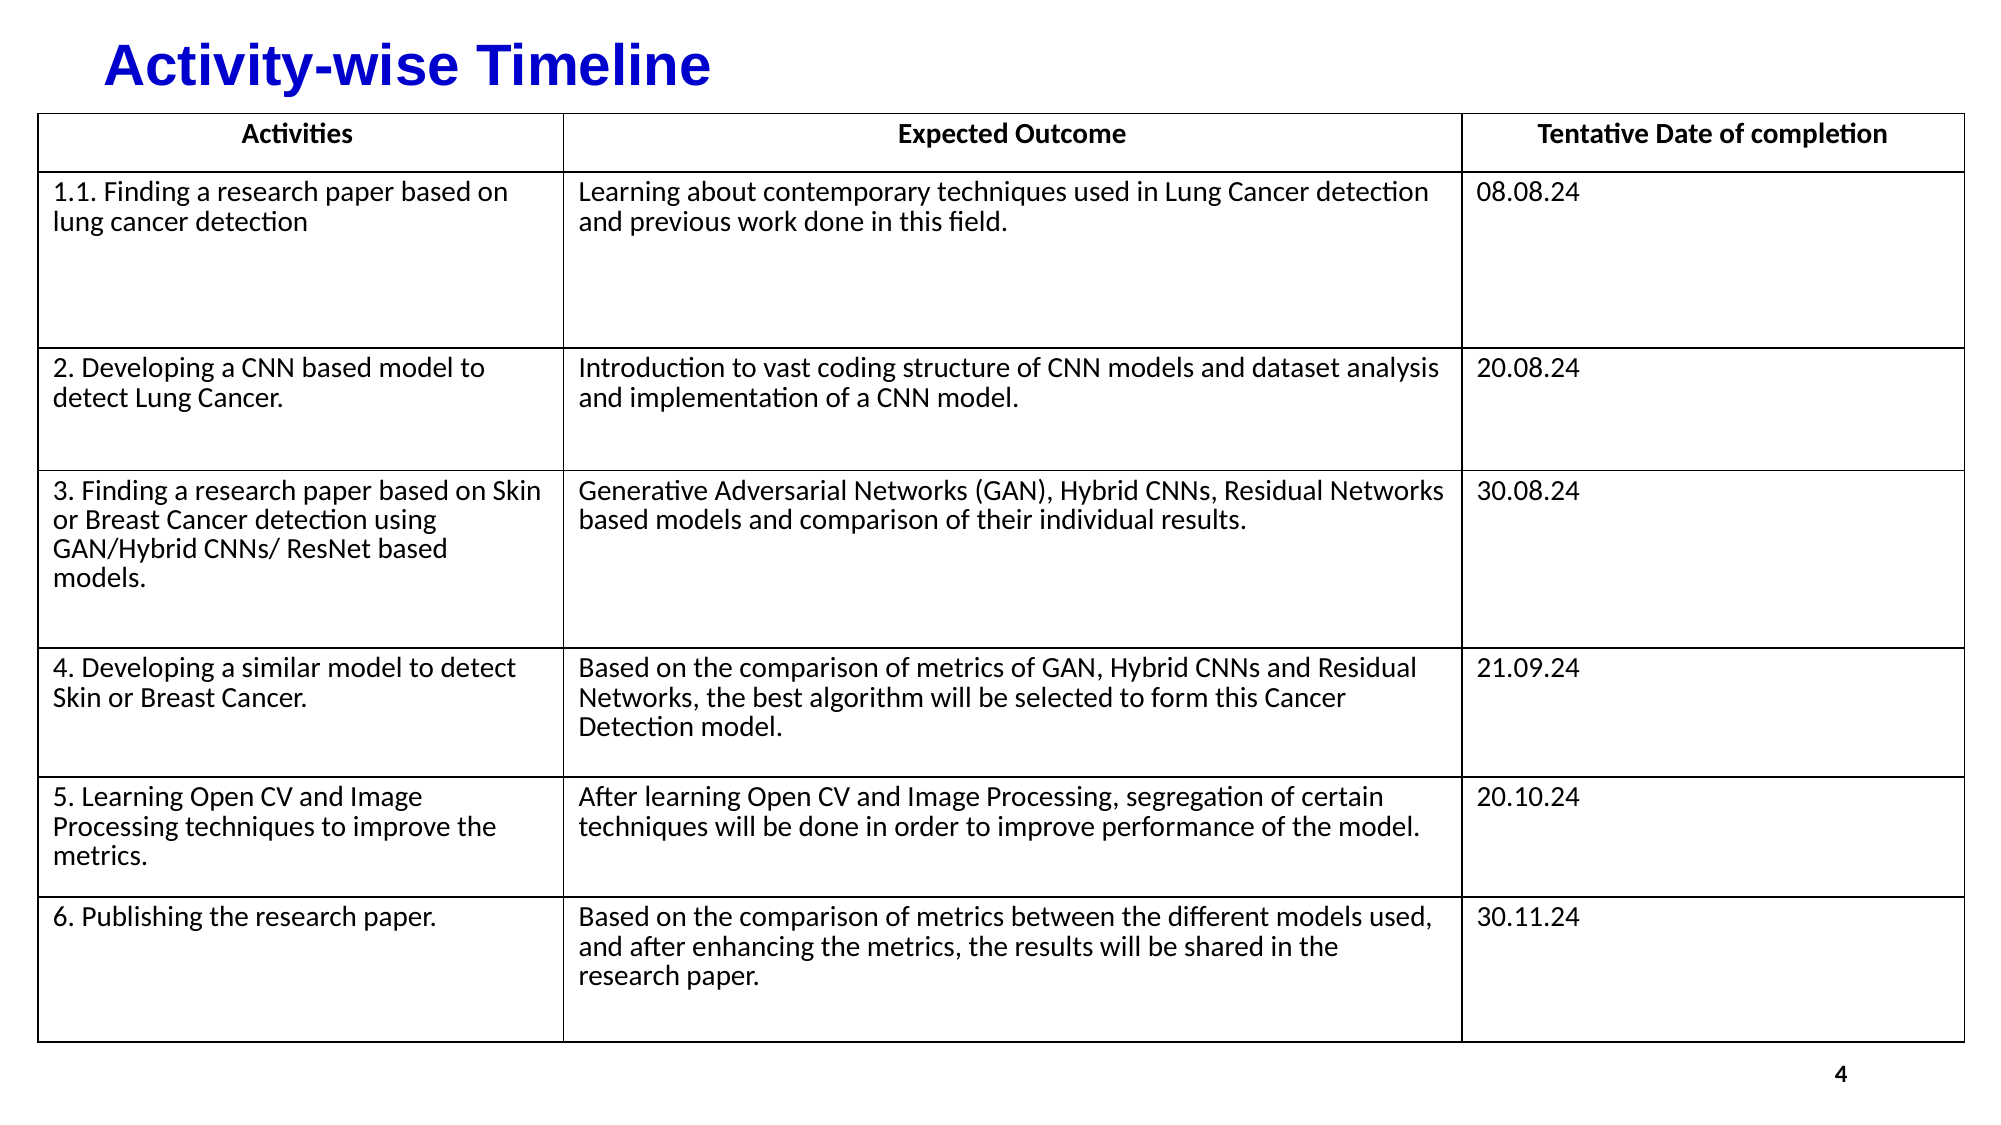

# Activity-wise Timeline
| Activities | Expected Outcome | Tentative Date of completion |
| --- | --- | --- |
| 1.1. Finding a research paper based on lung cancer detection | Learning about contemporary techniques used in Lung Cancer detection and previous work done in this field. | 08.08.24 |
| 2. Developing a CNN based model to detect Lung Cancer. | Introduction to vast coding structure of CNN models and dataset analysis and implementation of a CNN model. | 20.08.24 |
| 3. Finding a research paper based on Skin or Breast Cancer detection using GAN/Hybrid CNNs/ ResNet based models. | Generative Adversarial Networks (GAN), Hybrid CNNs, Residual Networks based models and comparison of their individual results. | 30.08.24 |
| 4. Developing a similar model to detect Skin or Breast Cancer. | Based on the comparison of metrics of GAN, Hybrid CNNs and Residual Networks, the best algorithm will be selected to form this Cancer Detection model. | 21.09.24 |
| 5. Learning Open CV and Image Processing techniques to improve the metrics. | After learning Open CV and Image Processing, segregation of certain techniques will be done in order to improve performance of the model. | 20.10.24 |
| 6. Publishing the research paper. | Based on the comparison of metrics between the different models used, and after enhancing the metrics, the results will be shared in the research paper. | 30.11.24 |
4